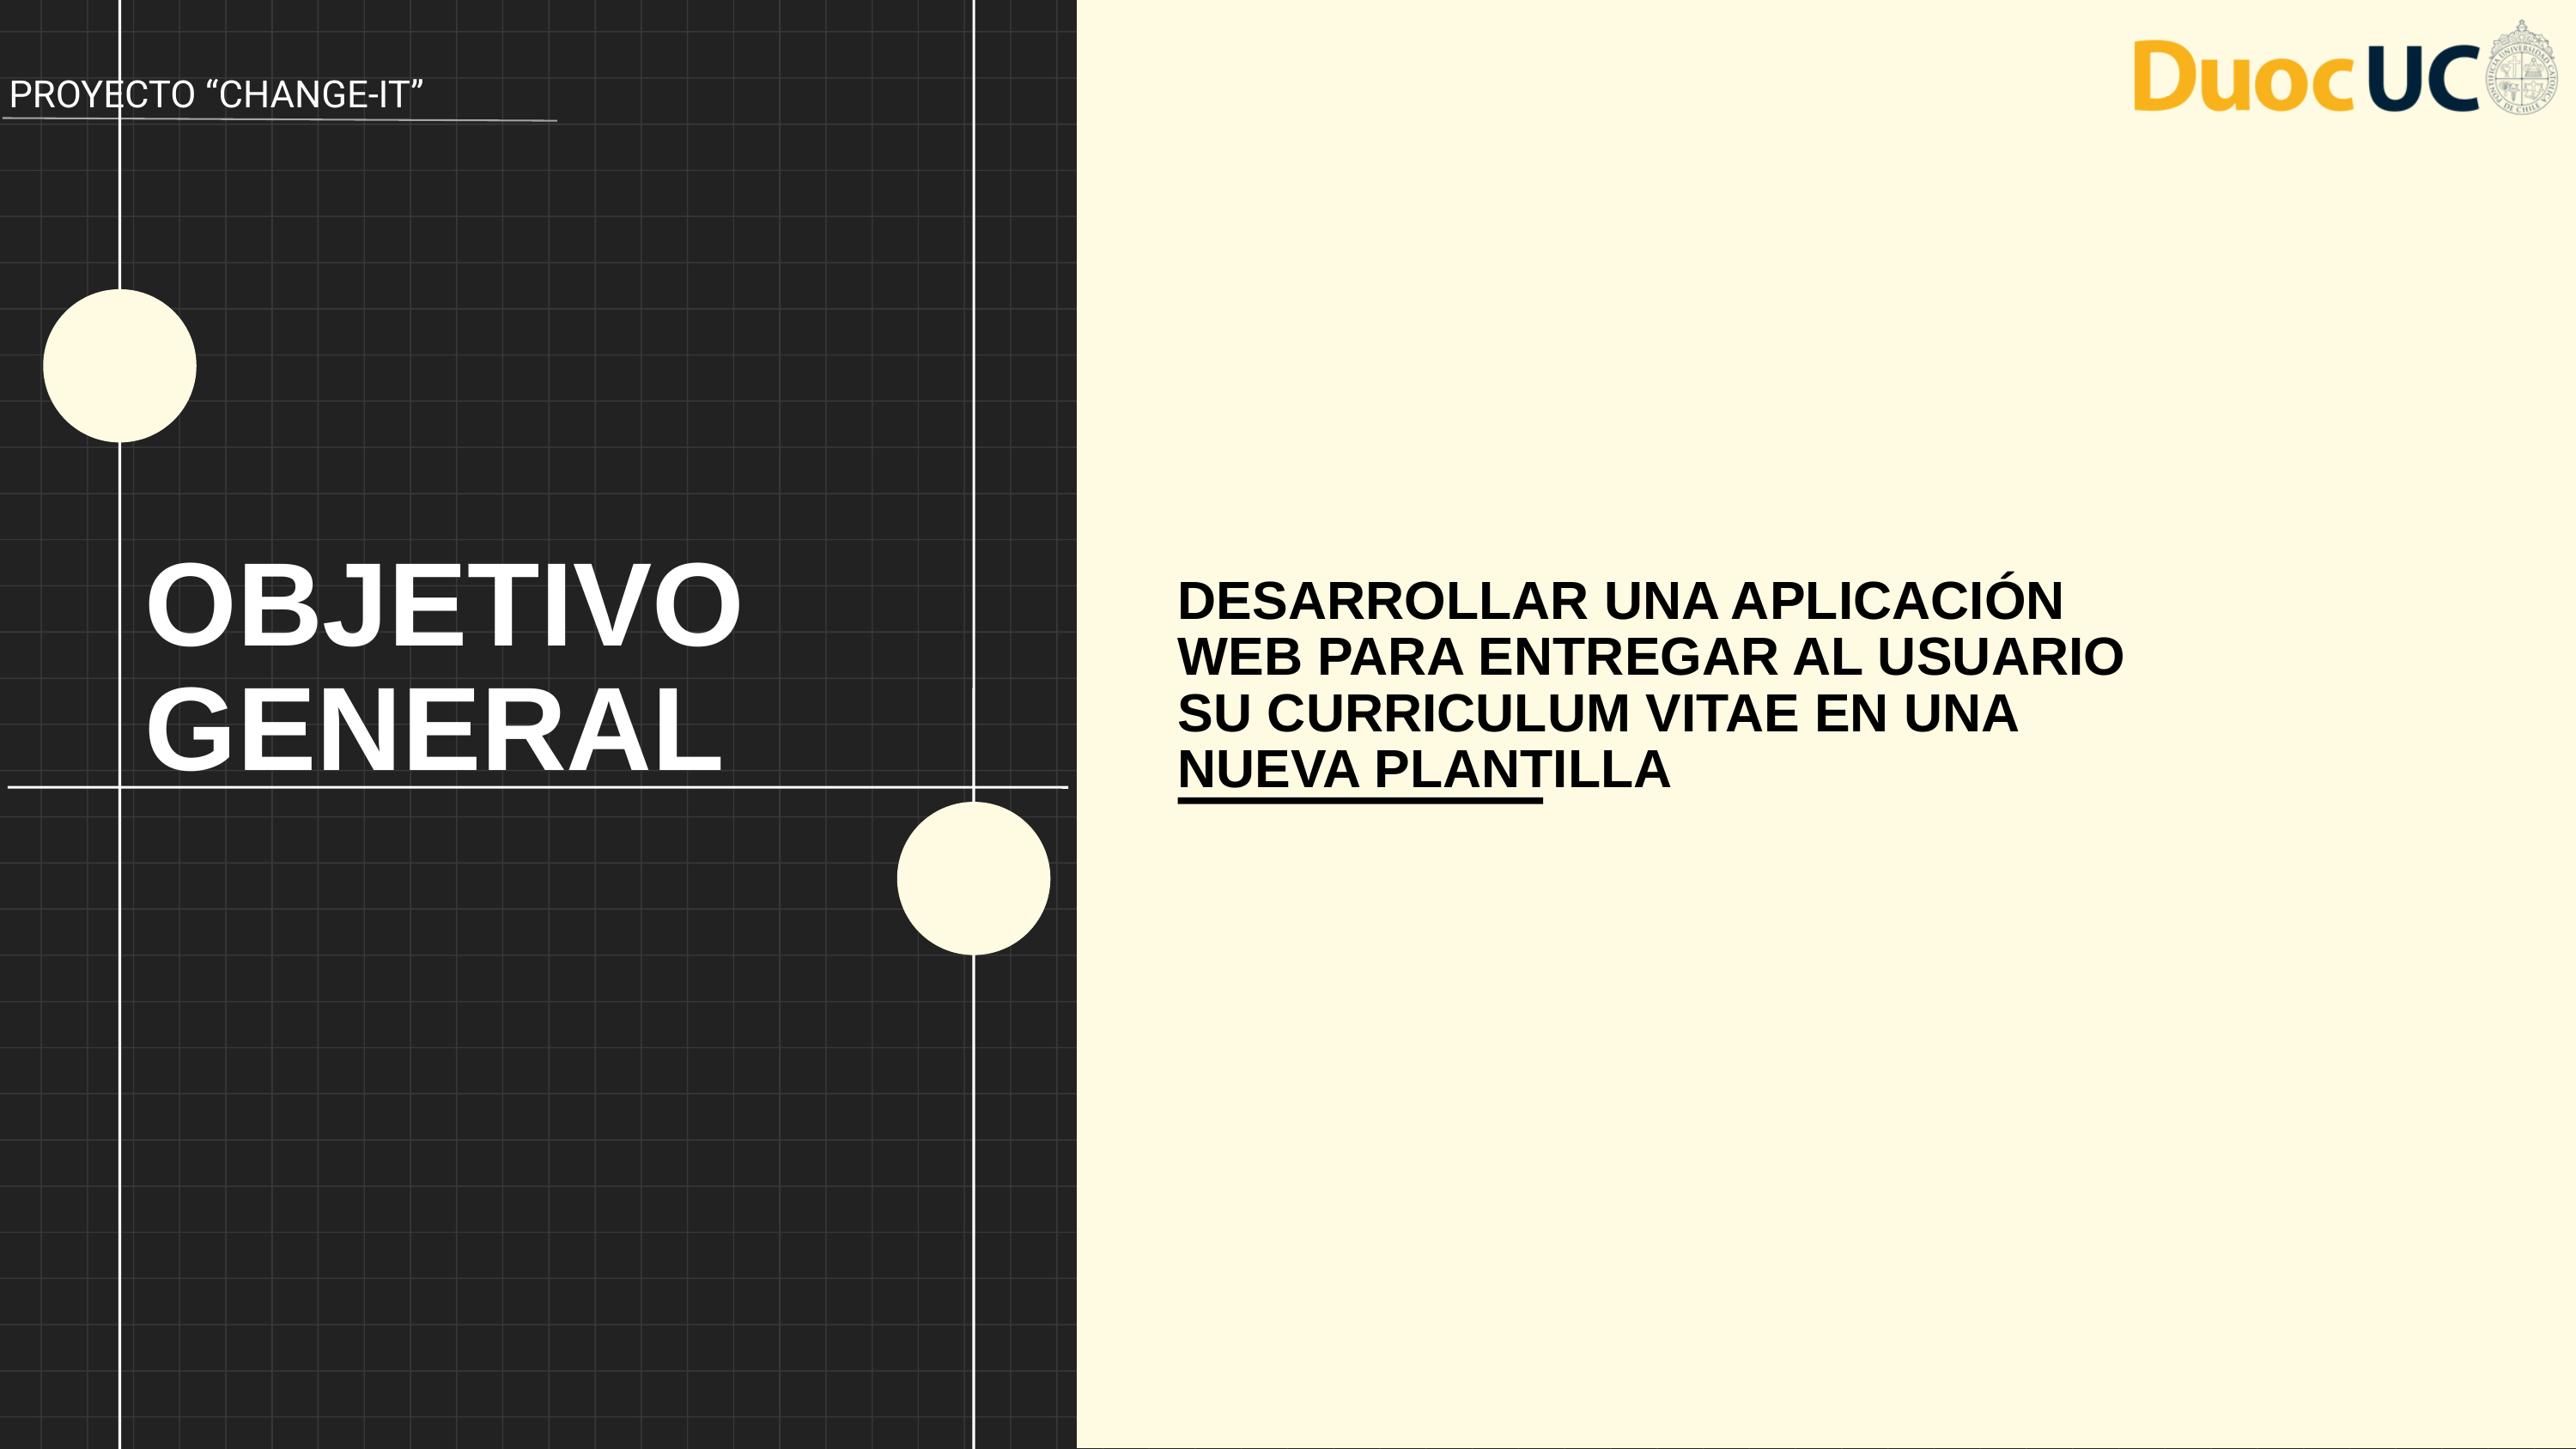

PROYECTO “CHANGE-IT”

OBJETIVO GENERAL
DESARROLLAR UNA APLICACIÓN WEB PARA ENTREGAR AL USUARIO SU CURRICULUM VITAE EN UNA NUEVA PLANTILLA